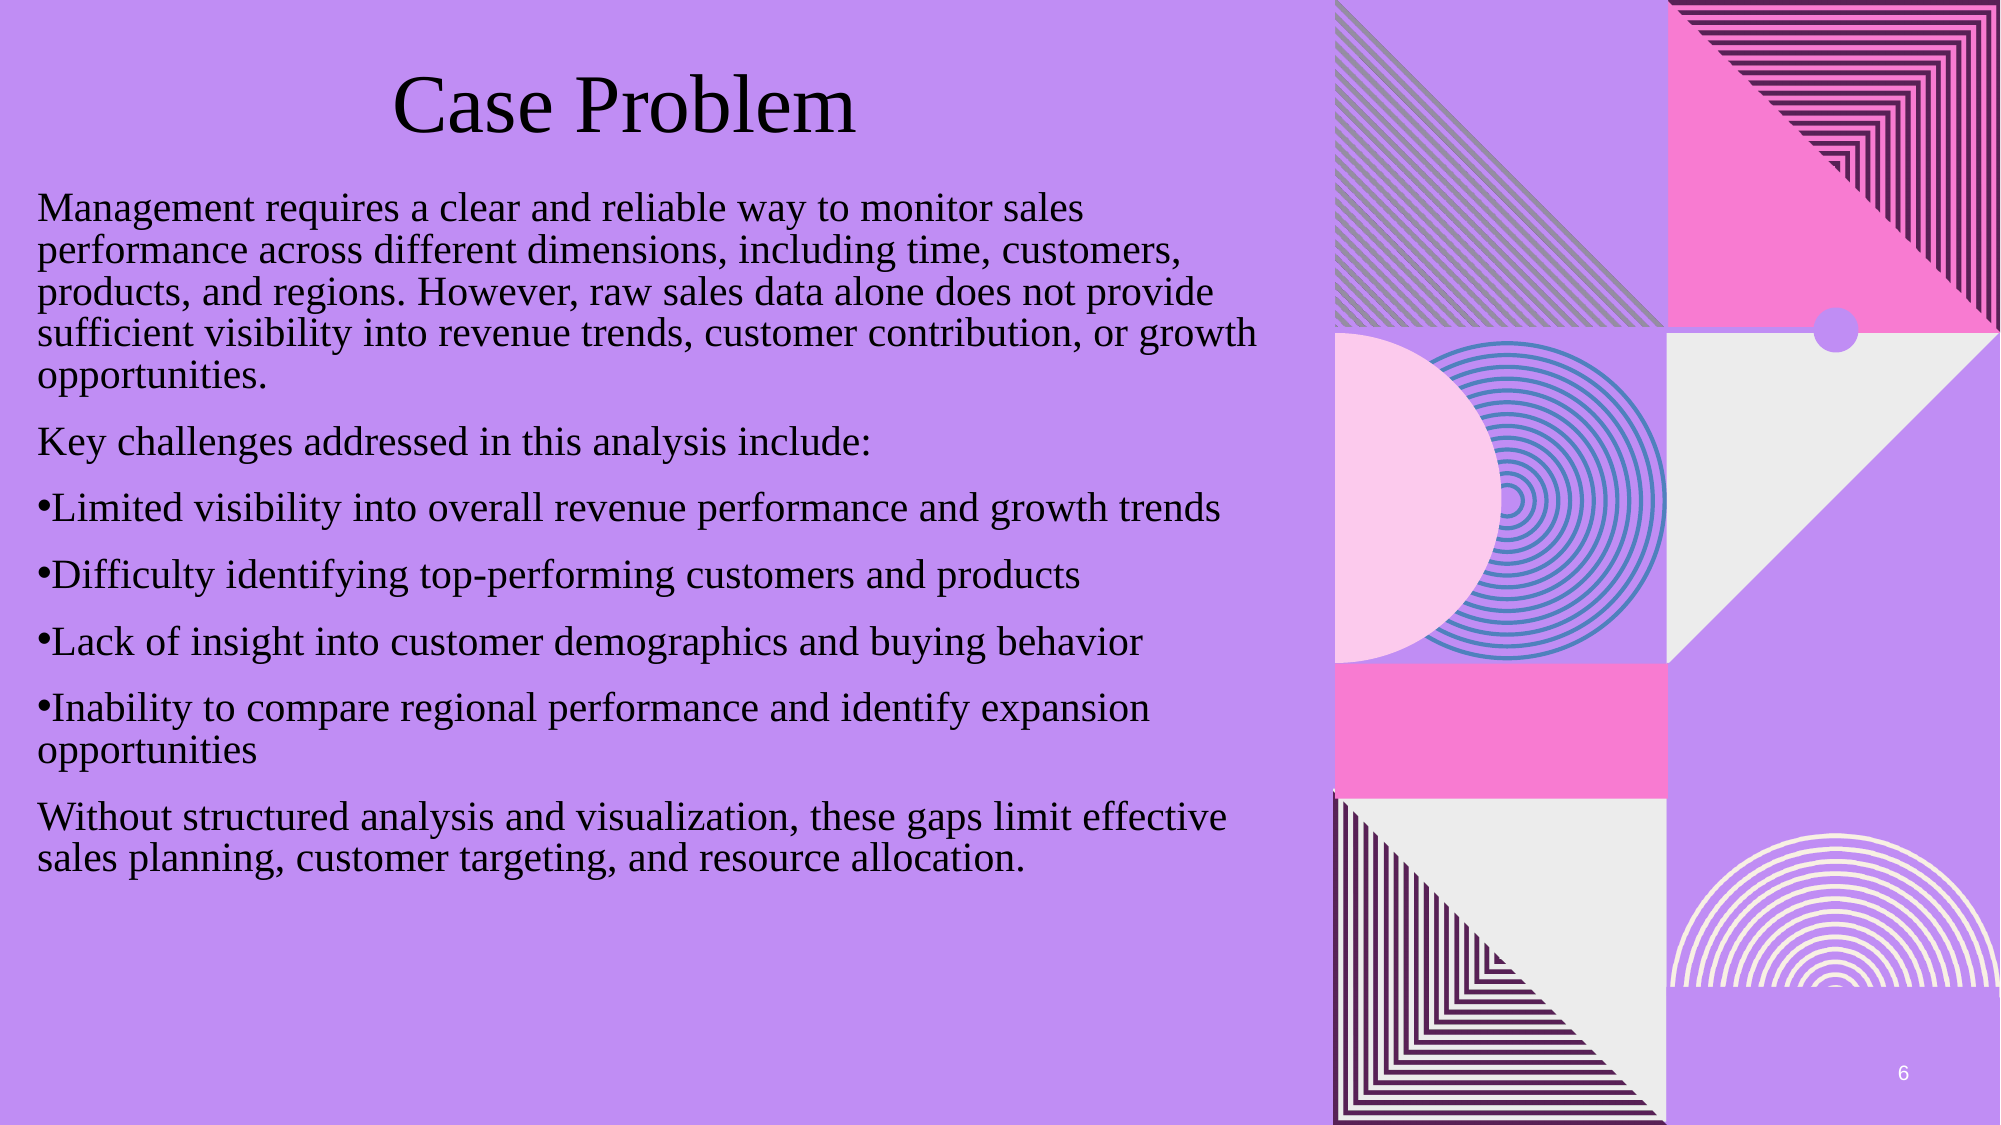

Case Problem
# Engaging the audience
Management requires a clear and reliable way to monitor sales performance across different dimensions, including time, customers, products, and regions. However, raw sales data alone does not provide sufficient visibility into revenue trends, customer contribution, or growth opportunities.
Key challenges addressed in this analysis include:
Limited visibility into overall revenue performance and growth trends
Difficulty identifying top-performing customers and products
Lack of insight into customer demographics and buying behavior
Inability to compare regional performance and identify expansion opportunities
Without structured analysis and visualization, these gaps limit effective sales planning, customer targeting, and resource allocation.
6